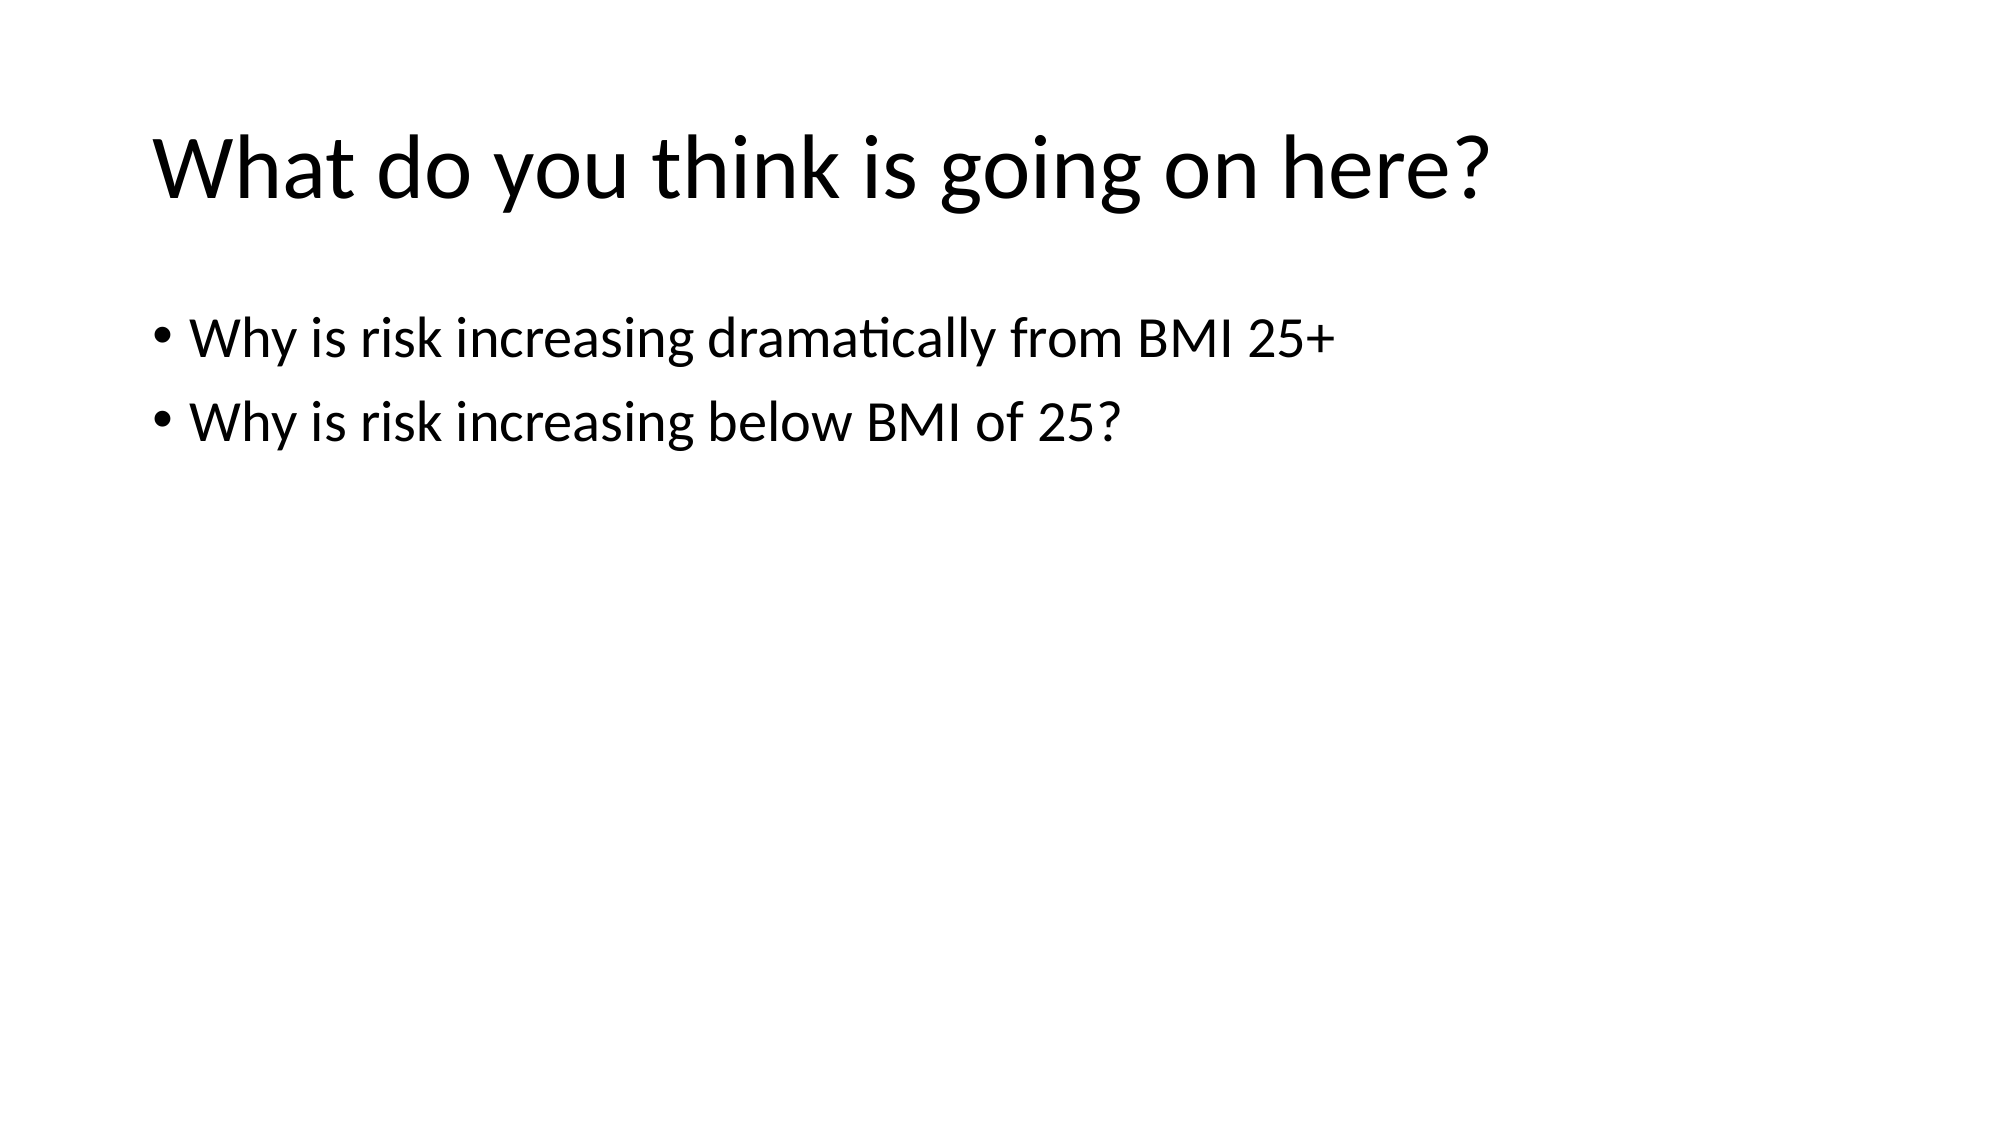

# What do you think is going on here?
Why is risk increasing dramatically from BMI 25+
Why is risk increasing below BMI of 25?